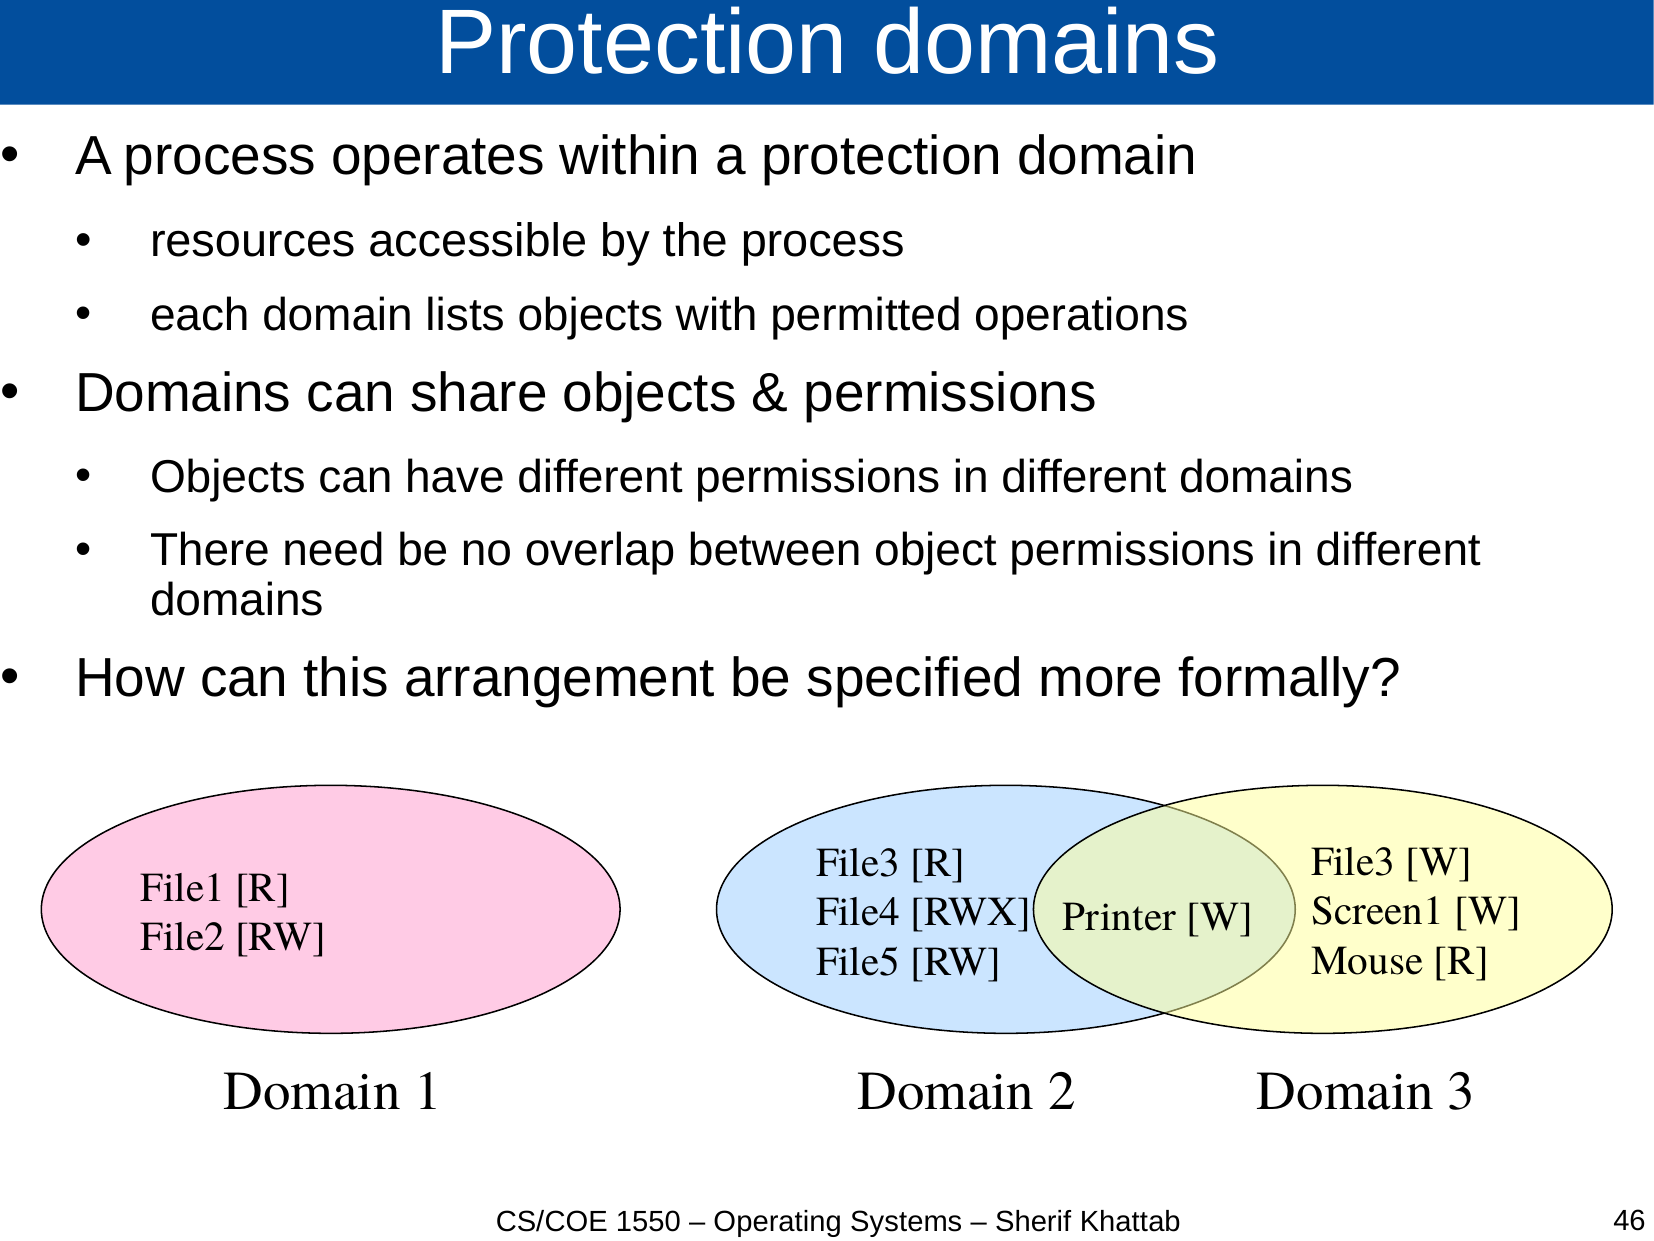

# Protection domains
A process operates within a protection domain
resources accessible by the process
each domain lists objects with permitted operations
Domains can share objects & permissions
Objects can have different permissions in different domains
There need be no overlap between object permissions in different domains
How can this arrangement be specified more formally?
File1 [R]
File2 [RW]
File3 [R]
File4 [RWX]
File5 [RW]

File3 [W]
Screen1 [W]
Mouse [R]
Printer [W]
Domain 1
Domain 2
Domain 3
46
CS/COE 1550 – Operating Systems – Sherif Khattab